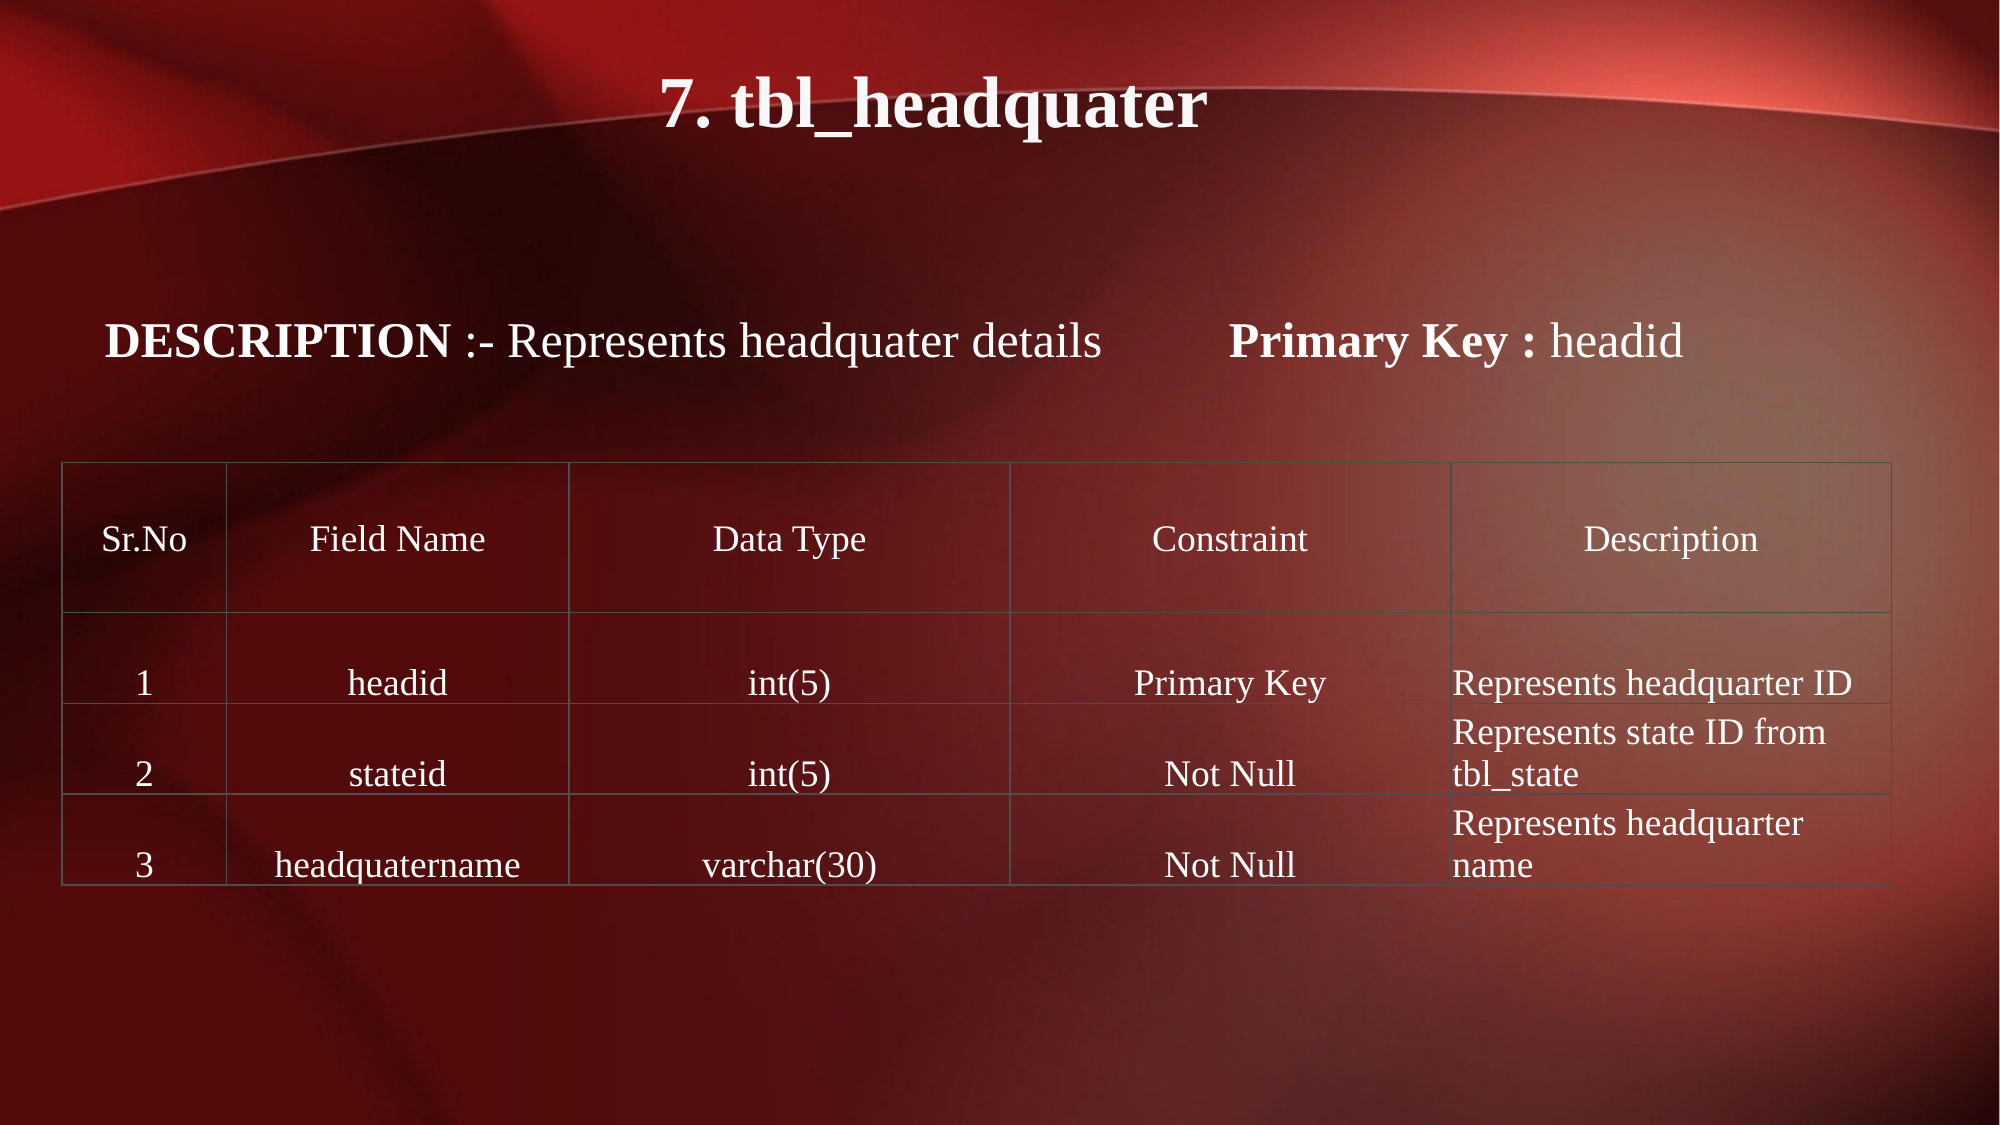

7. tbl_headquater
DESCRIPTION :- Represents headquater details
Primary Key : headid
| Sr.No | Field Name | Data Type | Constraint | Description |
| --- | --- | --- | --- | --- |
| 1 | headid | int(5) | Primary Key | Represents headquarter ID |
| 2 | stateid | int(5) | Not Null | Represents state ID from tbl\_state |
| 3 | headquatername | varchar(30) | Not Null | Represents headquarter name |